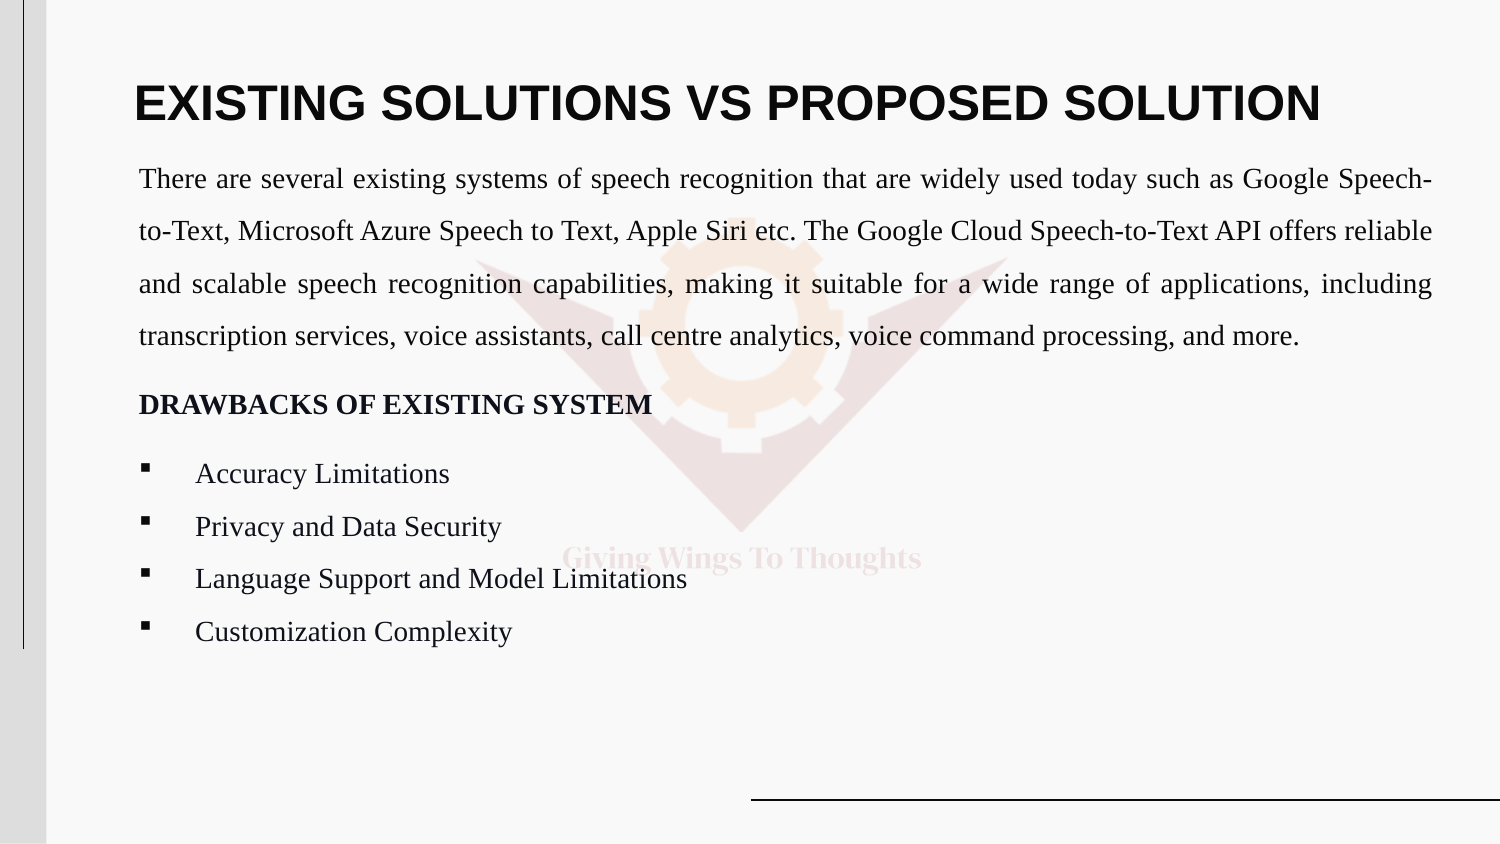

# EXISTING SOLUTIONS VS PROPOSED SOLUTION
There are several existing systems of speech recognition that are widely used today such as Google Speech-to-Text, Microsoft Azure Speech to Text, Apple Siri etc. The Google Cloud Speech-to-Text API offers reliable and scalable speech recognition capabilities, making it suitable for a wide range of applications, including transcription services, voice assistants, call centre analytics, voice command processing, and more.
DRAWBACKS OF EXISTING SYSTEM
Accuracy Limitations
Privacy and Data Security
Language Support and Model Limitations
Customization Complexity